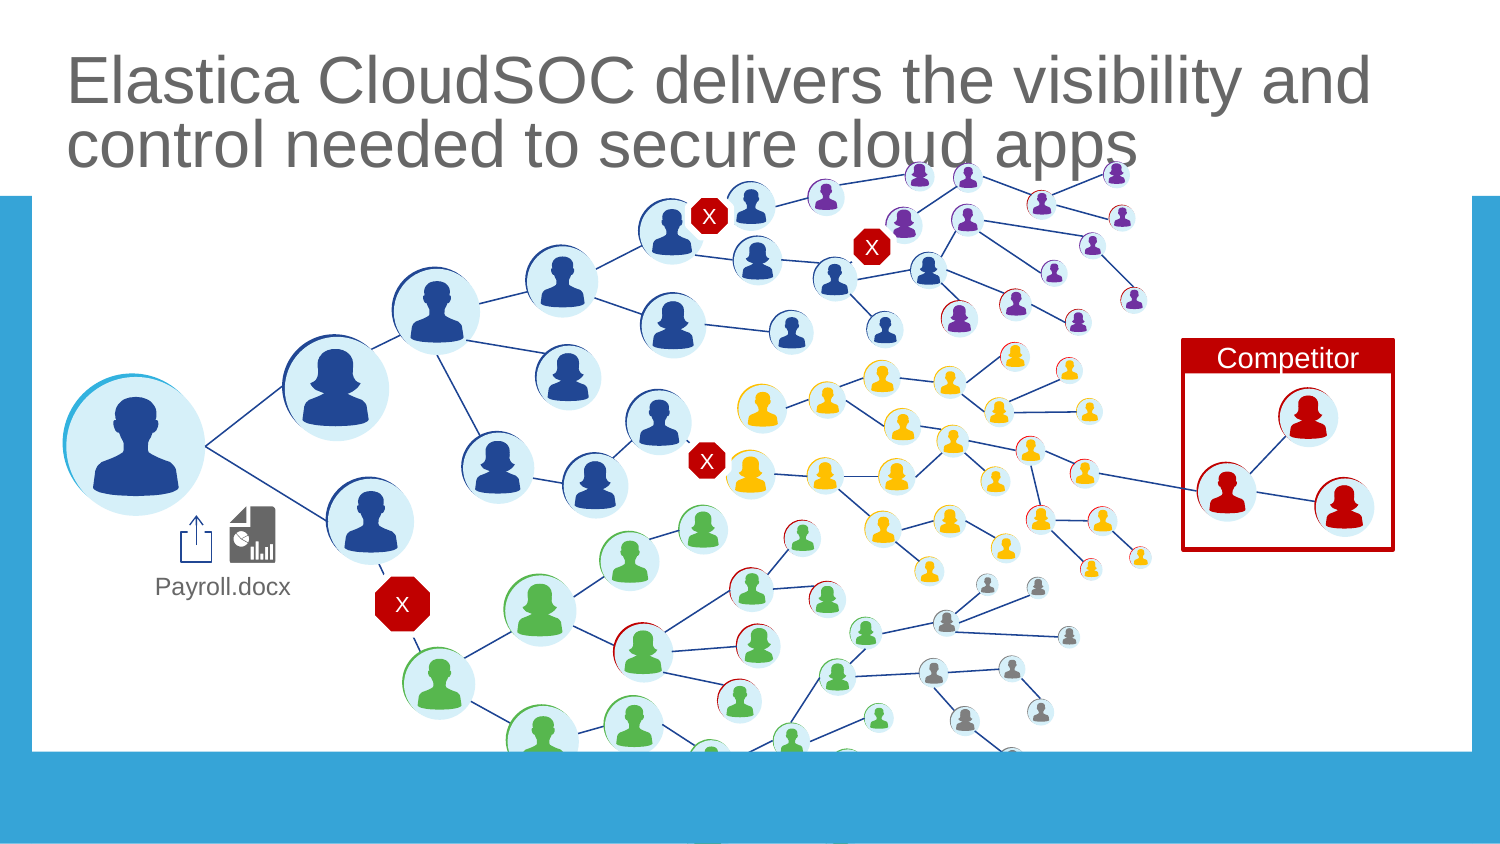

Graphics

For this slide, please reuse the work done on slide 4
What we want to show here is that Elastica can help prevent this oversharing by remediateing or blocking the sharing as its taking place. So you could show the full scope of the problem (all the users share all the way out) and then put the stop sign in place and make the additional users beyond that stop sign disappear.
Show that the payrole doc can only be shared with the people who are authorized to view the document.

Please call for any questions on this slide or any slide. Happy to walk through all the animations

Please stay in provided border

# Elastica CloudSOC delivers the visibility and control needed to secure cloud apps

X

X

Competitor

X

Payroll.docx

X